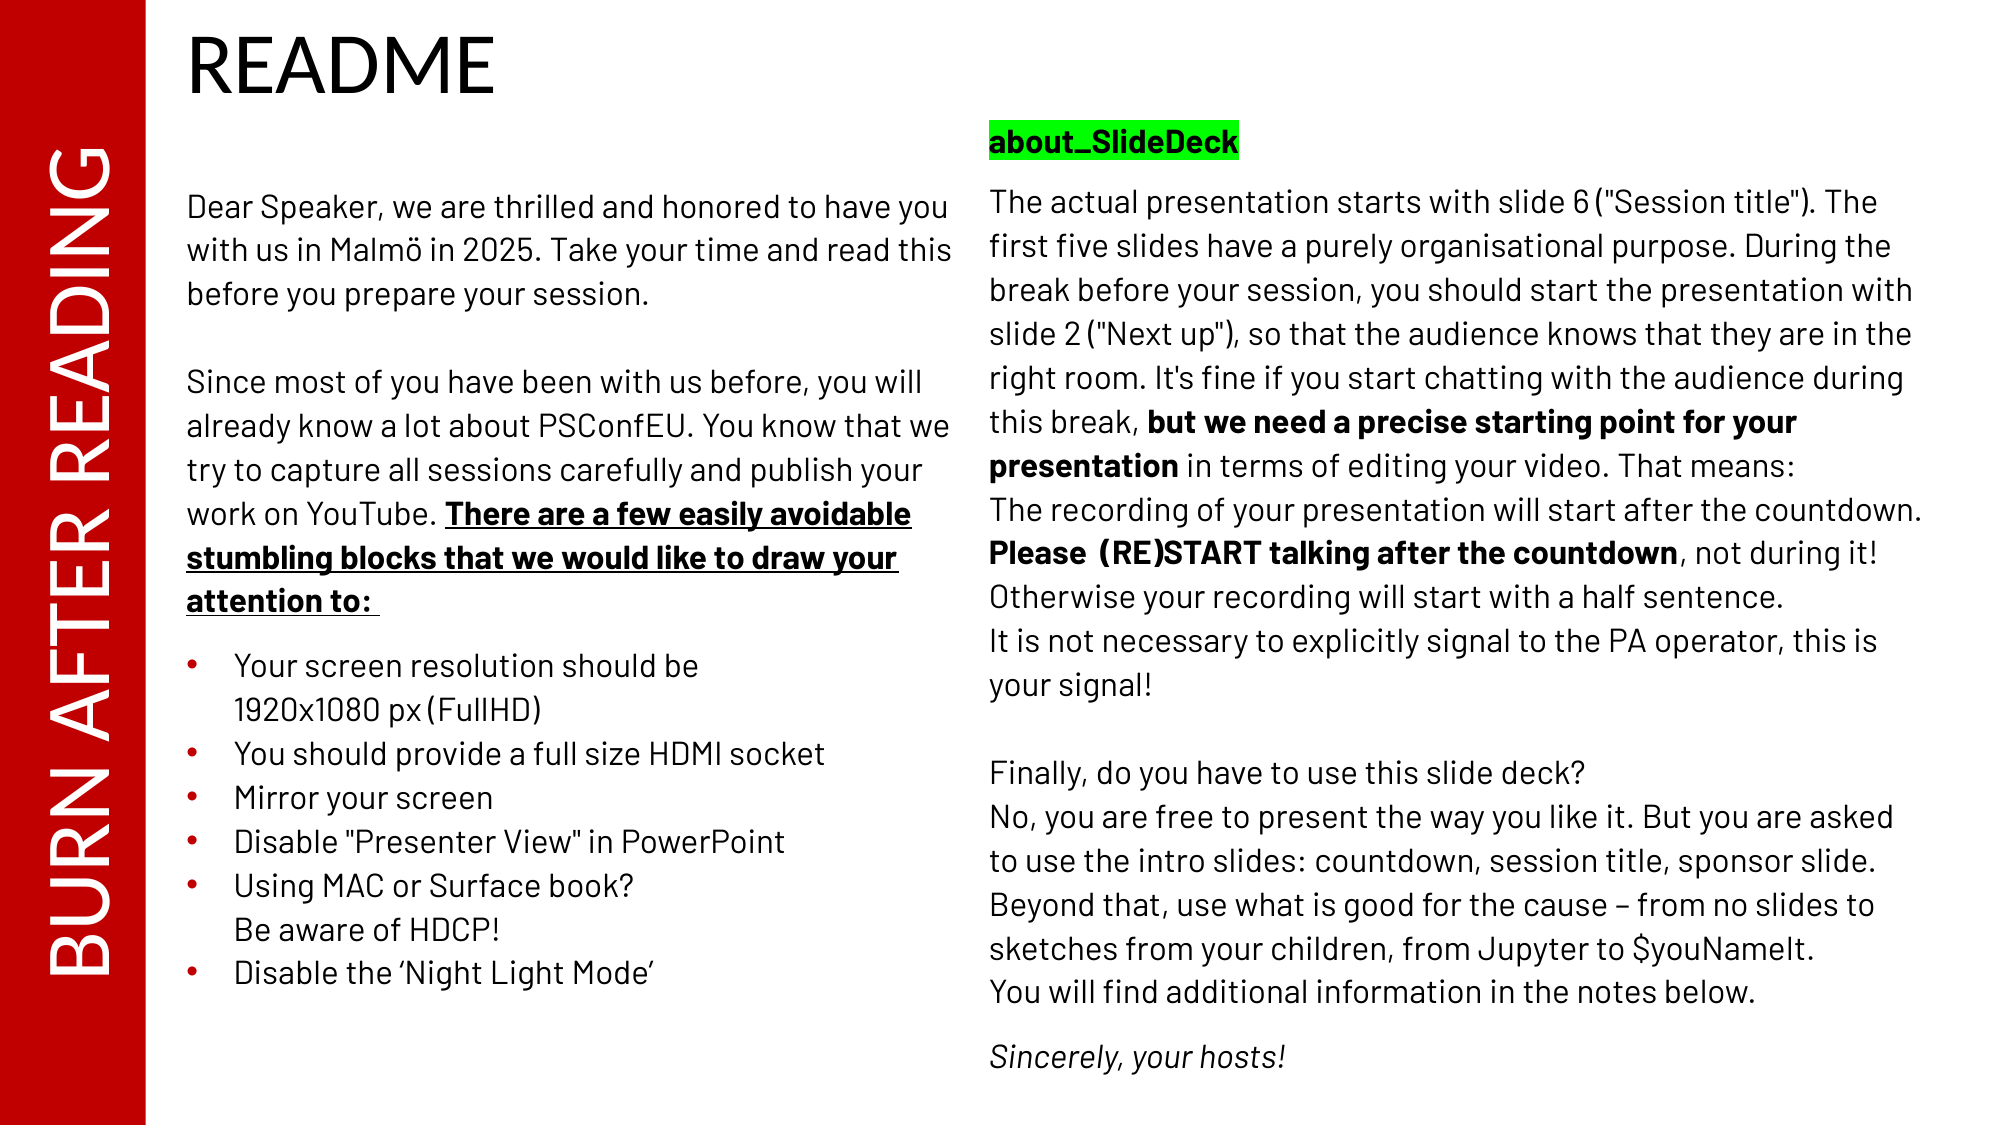

BURN AFTER READING
README
about_SlideDeck
The actual presentation starts with slide 6 ("Session title"). The first five slides have a purely organisational purpose. During the break before your session, you should start the presentation with slide 2 ("Next up"), so that the audience knows that they are in the right room. It's fine if you start chatting with the audience during this break, but we need a precise starting point for your presentation in terms of editing your video. That means:
The recording of your presentation will start after the countdown. Please  (RE)START talking after the countdown, not during it! Otherwise your recording will start with a half sentence.
It is not necessary to explicitly signal to the PA operator, this is your signal!

Finally, do you have to use this slide deck?
No, you are free to present the way you like it. But you are asked
to use the intro slides: countdown, session title, sponsor slide.
Beyond that, use what is good for the cause – from no slides to sketches from your children, from Jupyter to $youNameIt.
You will find additional information in the notes below.
Sincerely, your hosts!
Dear Speaker, we are thrilled and honored to have you with us in Malmö in 2025. Take your time and read this before you prepare your session.

Since most of you have been with us before, you will already know a lot about PSConfEU. You know that we try to capture all sessions carefully and publish your work on YouTube. There are a few easily avoidable stumbling blocks that we would like to draw your attention to:
Your screen resolution should be
1920x1080 px (FullHD)
You should provide a full size HDMI socket
Mirror your screen
Disable "Presenter View" in PowerPoint
Using MAC or Surface book?
Be aware of HDCP!
Disable the ‘Night Light Mode’